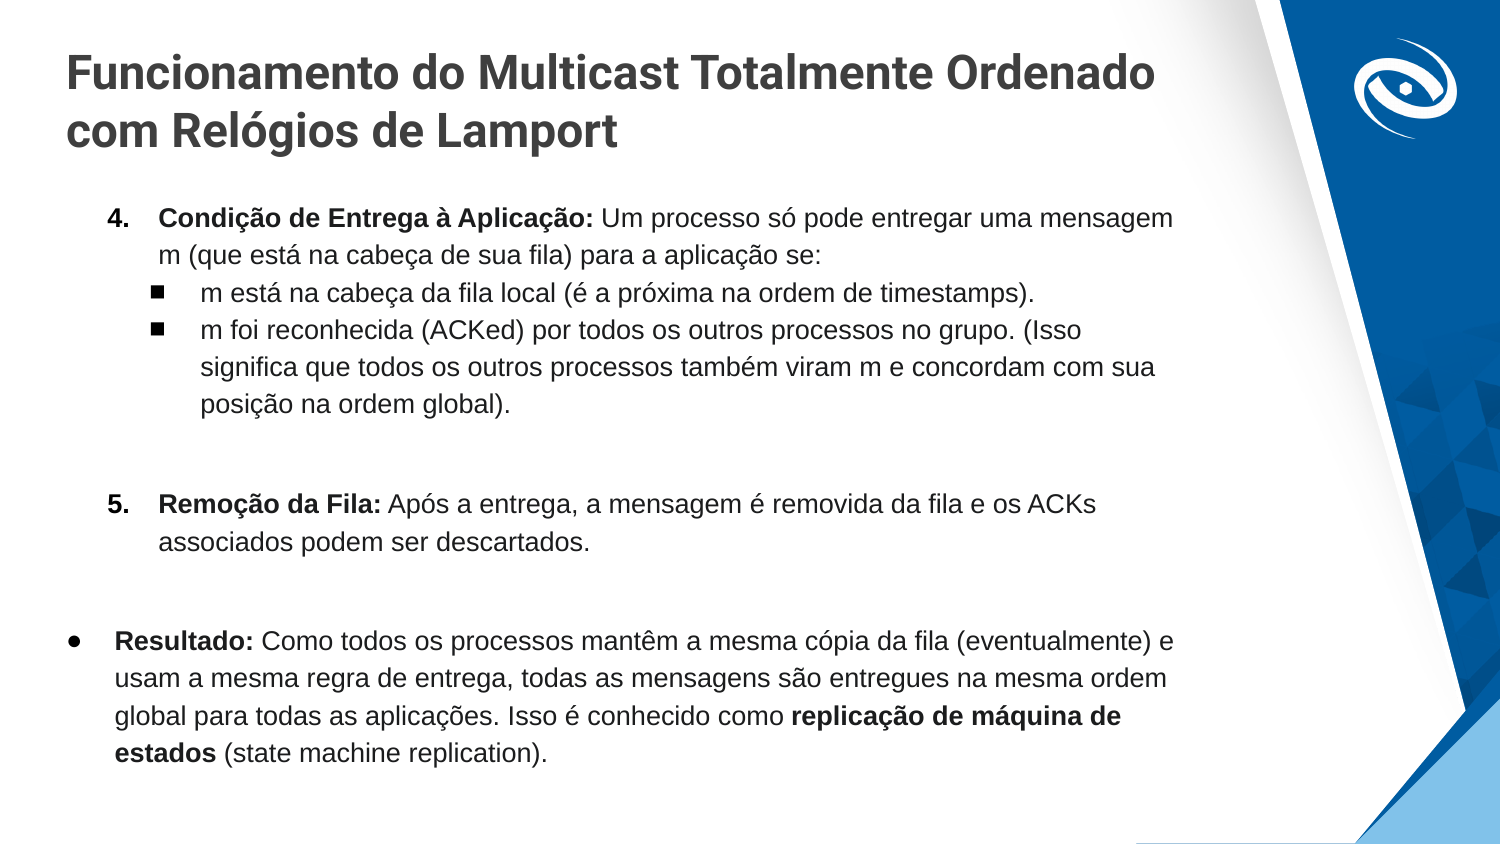

# Funcionamento do Multicast Totalmente Ordenado com Relógios de Lamport
Condição de Entrega à Aplicação: Um processo só pode entregar uma mensagem m (que está na cabeça de sua fila) para a aplicação se:
m está na cabeça da fila local (é a próxima na ordem de timestamps).
m foi reconhecida (ACKed) por todos os outros processos no grupo. (Isso significa que todos os outros processos também viram m e concordam com sua posição na ordem global).

Remoção da Fila: Após a entrega, a mensagem é removida da fila e os ACKs associados podem ser descartados.

Resultado: Como todos os processos mantêm a mesma cópia da fila (eventualmente) e usam a mesma regra de entrega, todas as mensagens são entregues na mesma ordem global para todas as aplicações. Isso é conhecido como replicação de máquina de estados (state machine replication).